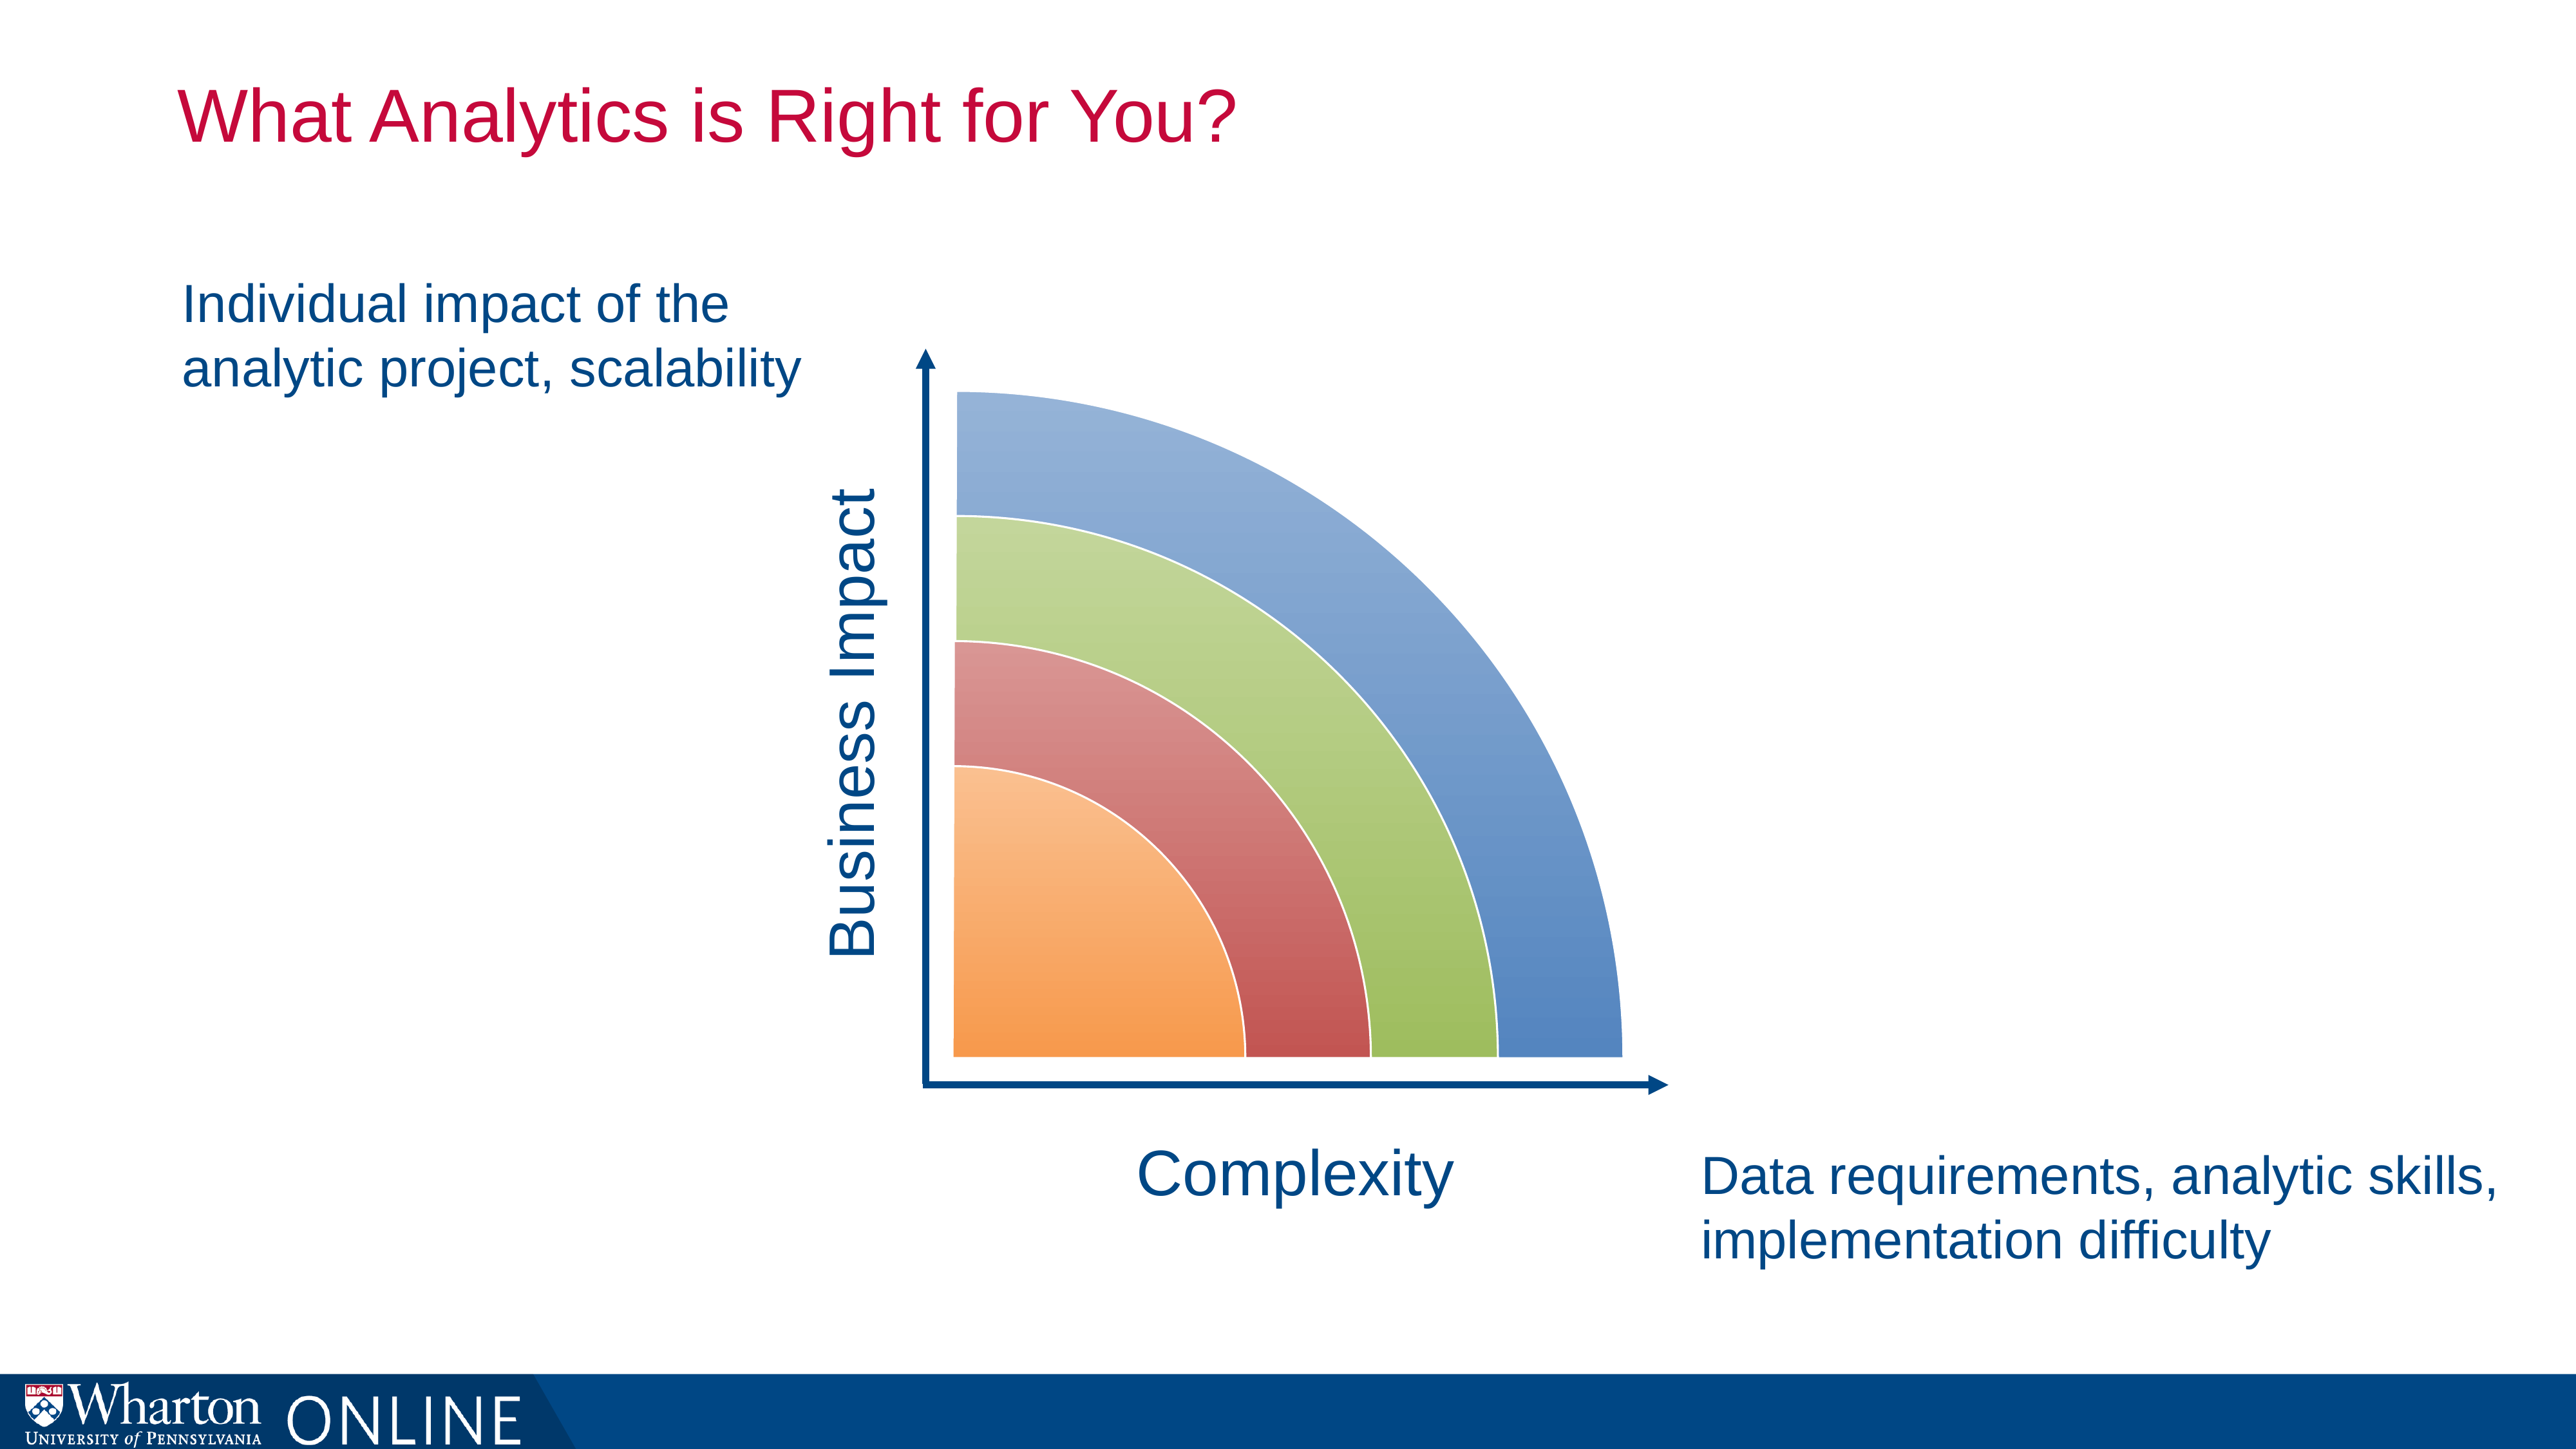

# What Analytics is Right for You?
Individual impact of the
analytic project, scalability

Business Impact
Complexity
Data requirements, analytic skills,
implementation difficulty